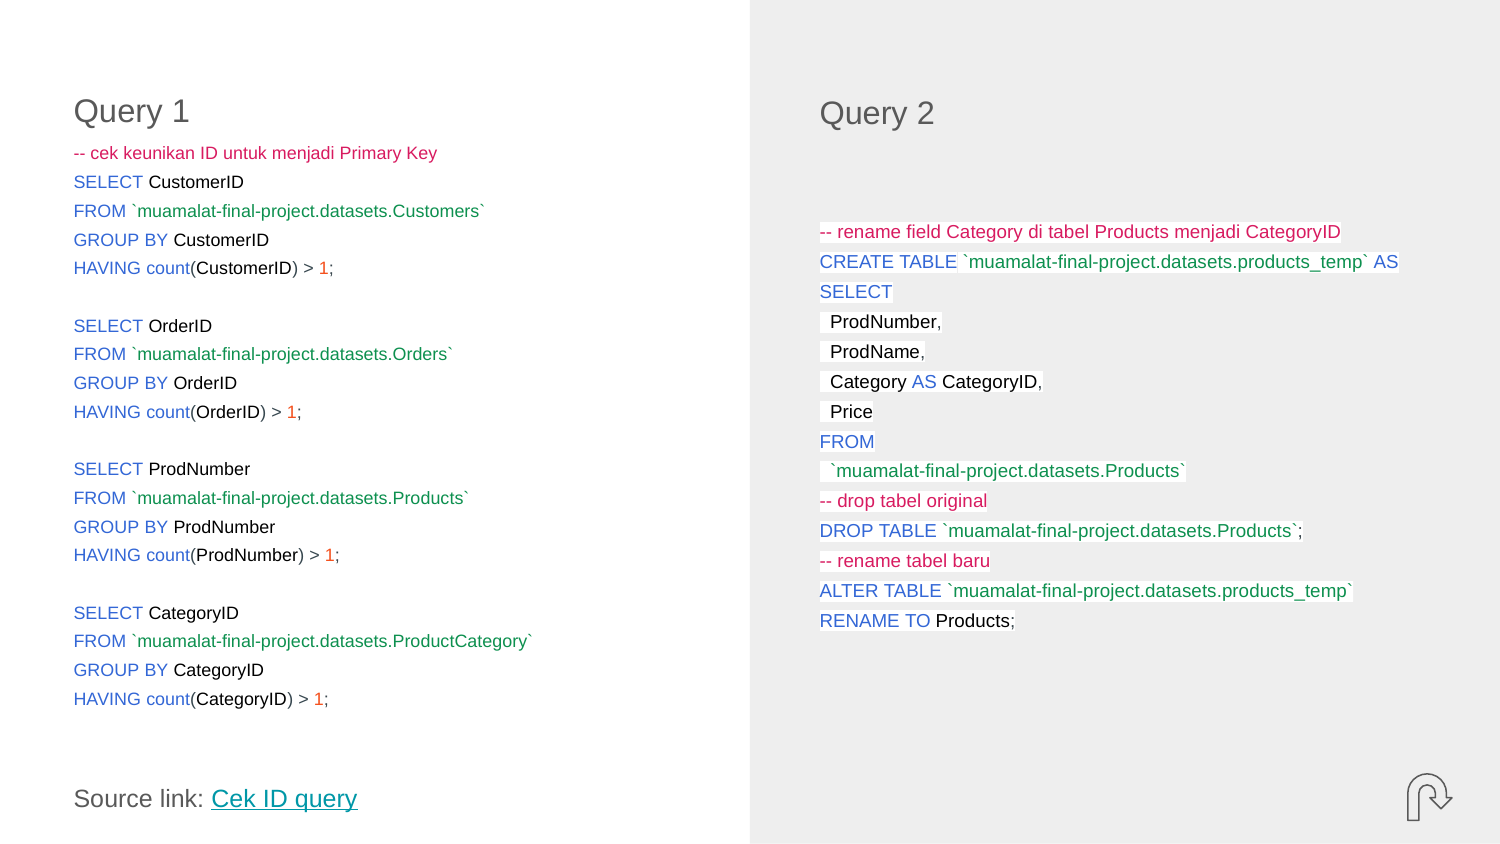

Query 1
Query 2
-- cek keunikan ID untuk menjadi Primary Key
SELECT CustomerID
FROM `muamalat-final-project.datasets.Customers`
GROUP BY CustomerID
HAVING count(CustomerID) > 1;

SELECT OrderID
FROM `muamalat-final-project.datasets.Orders`
GROUP BY OrderID
HAVING count(OrderID) > 1;

SELECT ProdNumber
FROM `muamalat-final-project.datasets.Products`
GROUP BY ProdNumber
HAVING count(ProdNumber) > 1;

SELECT CategoryID
FROM `muamalat-final-project.datasets.ProductCategory`
GROUP BY CategoryID
HAVING count(CategoryID) > 1;
-- rename field Category di tabel Products menjadi CategoryID
CREATE TABLE `muamalat-final-project.datasets.products_temp` AS
SELECT
  ProdNumber,
  ProdName,
  Category AS CategoryID,
  Price
FROM
  `muamalat-final-project.datasets.Products`
-- drop tabel original
DROP TABLE `muamalat-final-project.datasets.Products`;
-- rename tabel baru
ALTER TABLE `muamalat-final-project.datasets.products_temp` RENAME TO Products;
Source link: Cek ID query